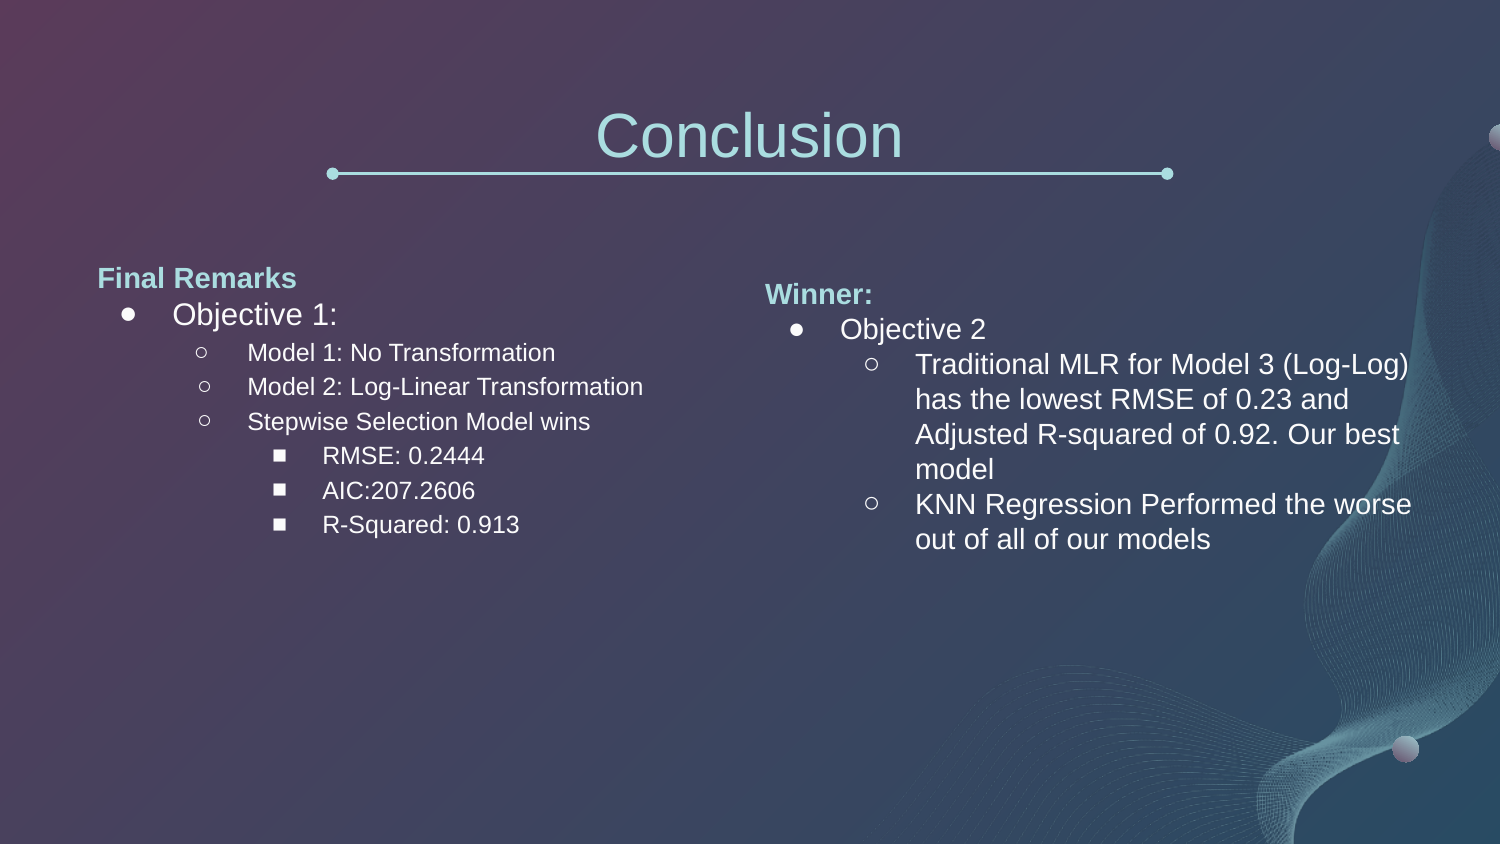

# Conclusion
Final Remarks
Objective 1:
Model 1: No Transformation
Model 2: Log-Linear Transformation
Stepwise Selection Model wins
RMSE: 0.2444
AIC:207.2606
R-Squared: 0.913

Winner:
Objective 2
Traditional MLR for Model 3 (Log-Log) has the lowest RMSE of 0.23 and Adjusted R-squared of 0.92. Our best model
KNN Regression Performed the worse out of all of our models